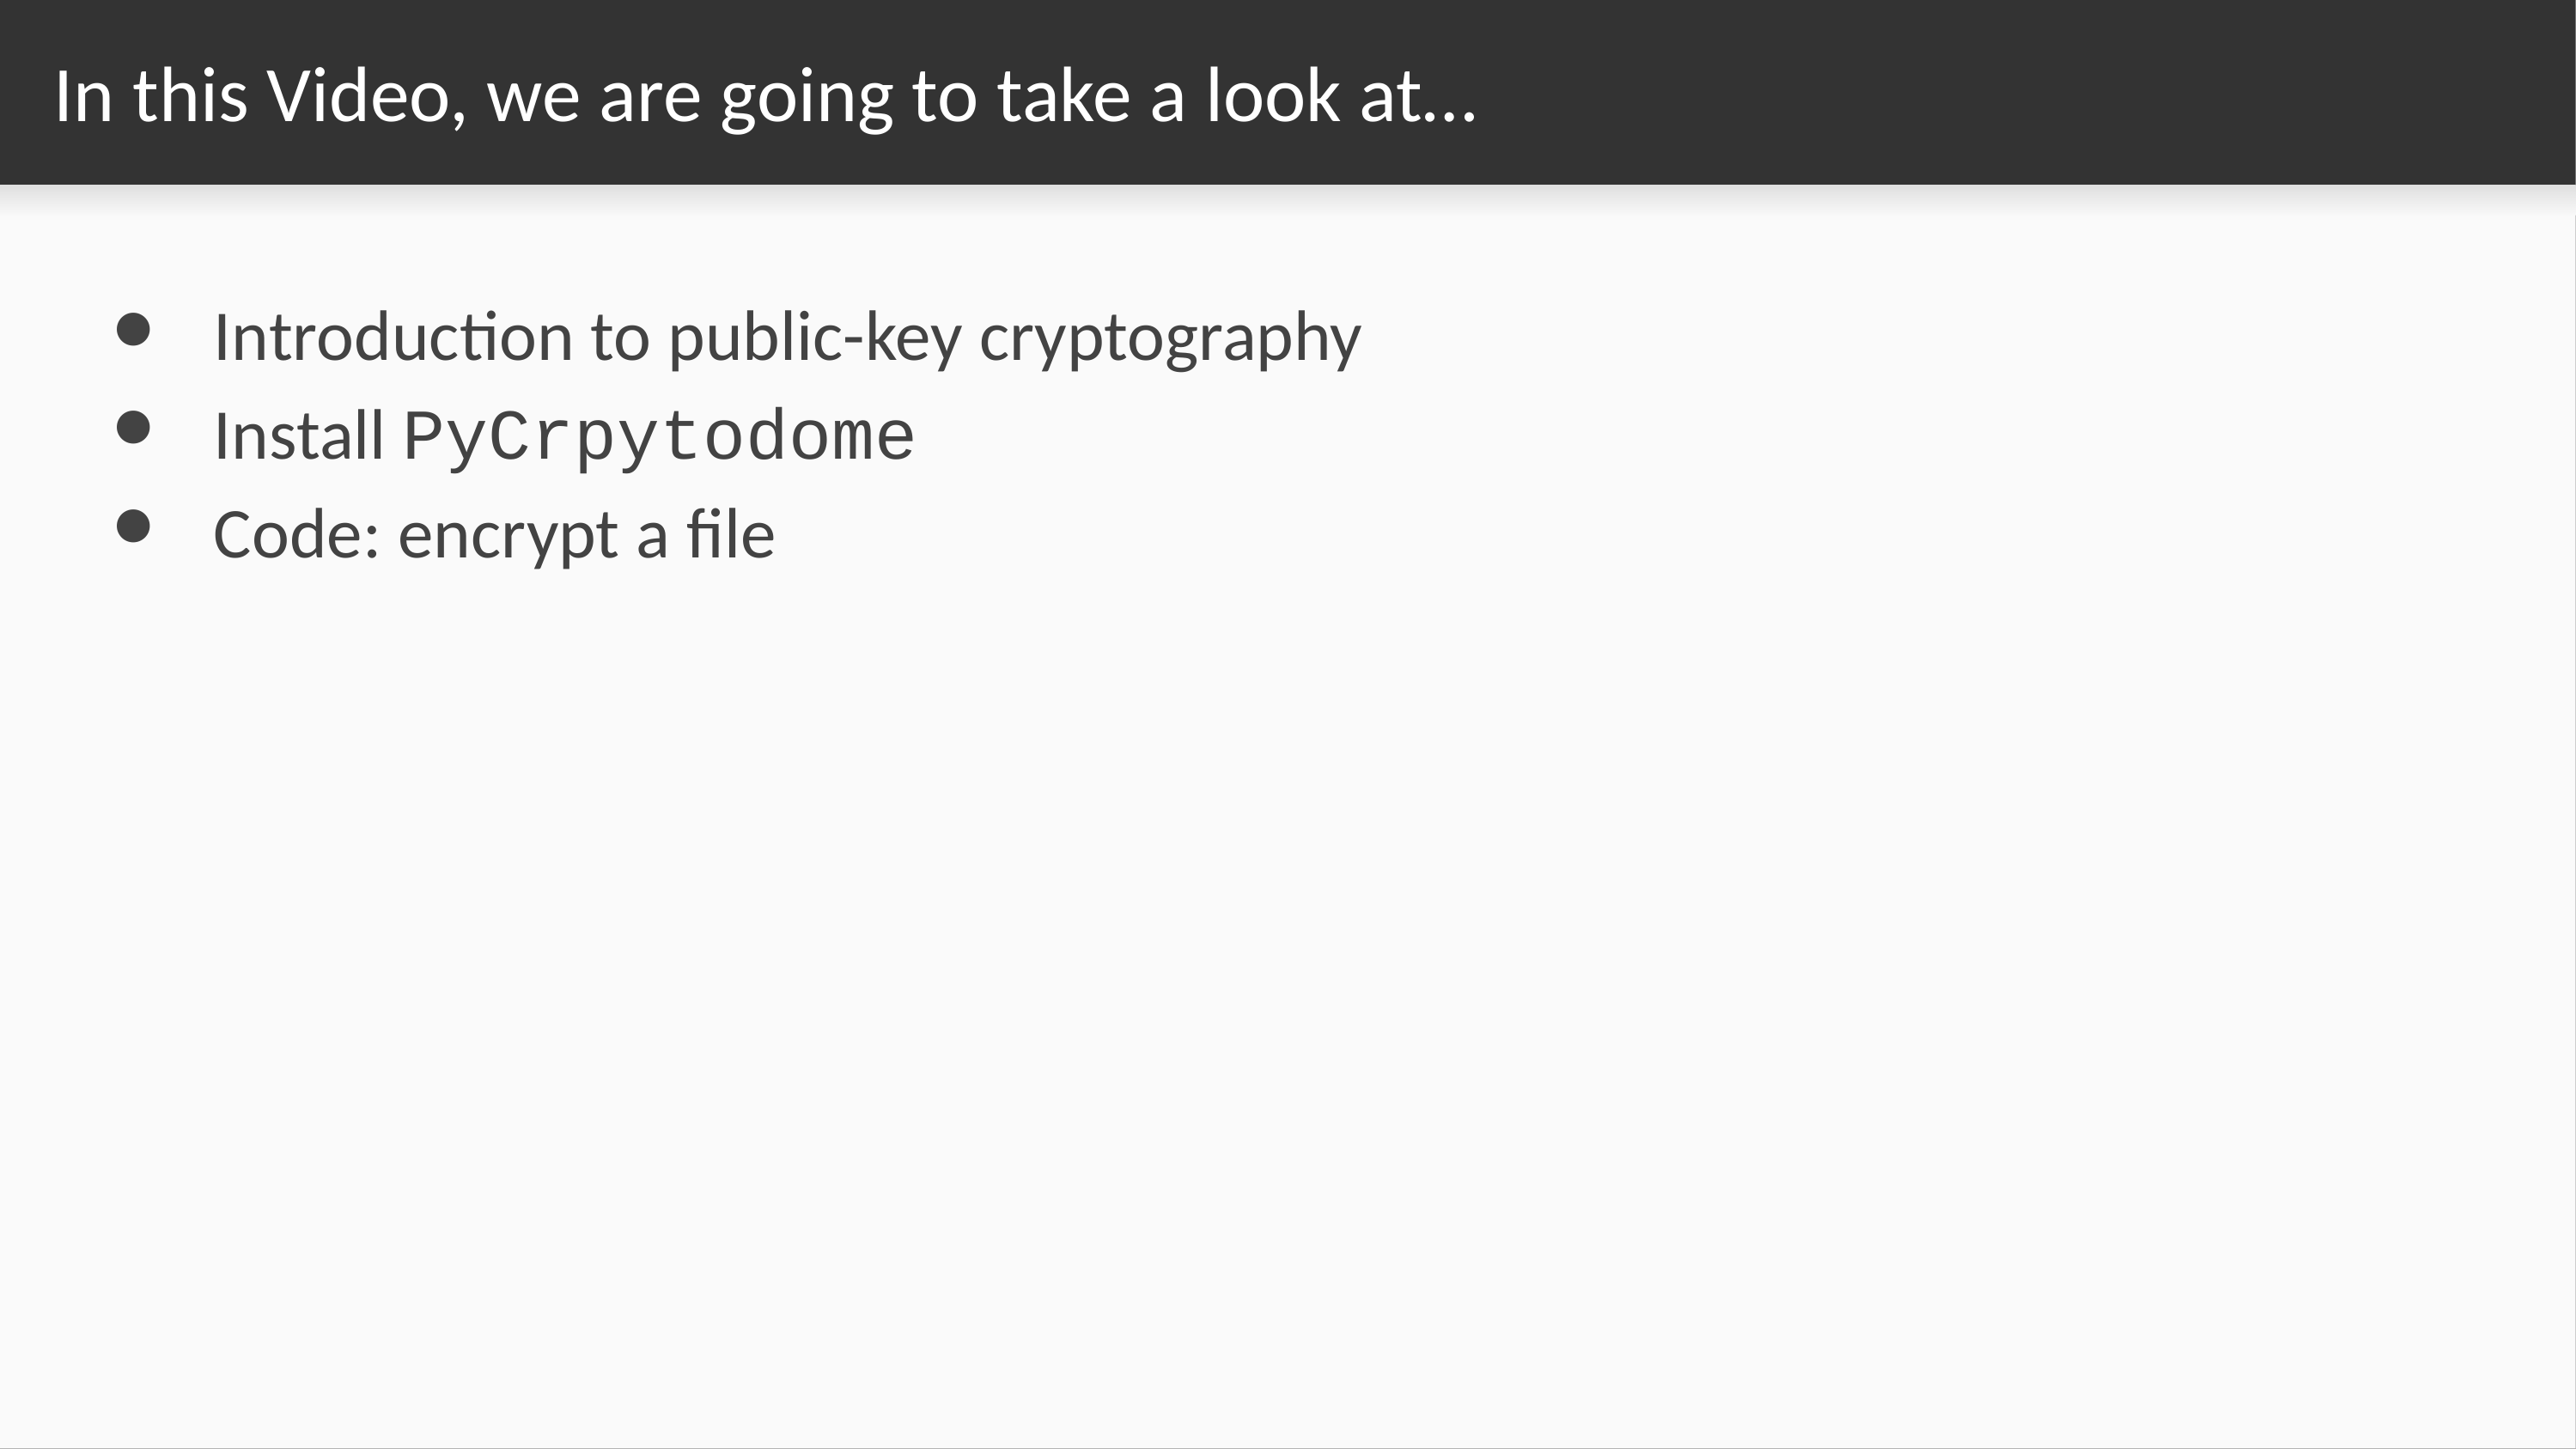

# In this Video, we are going to take a look at…
Introduction to public-key cryptography
Install PyCrpytodome
Code: encrypt a file